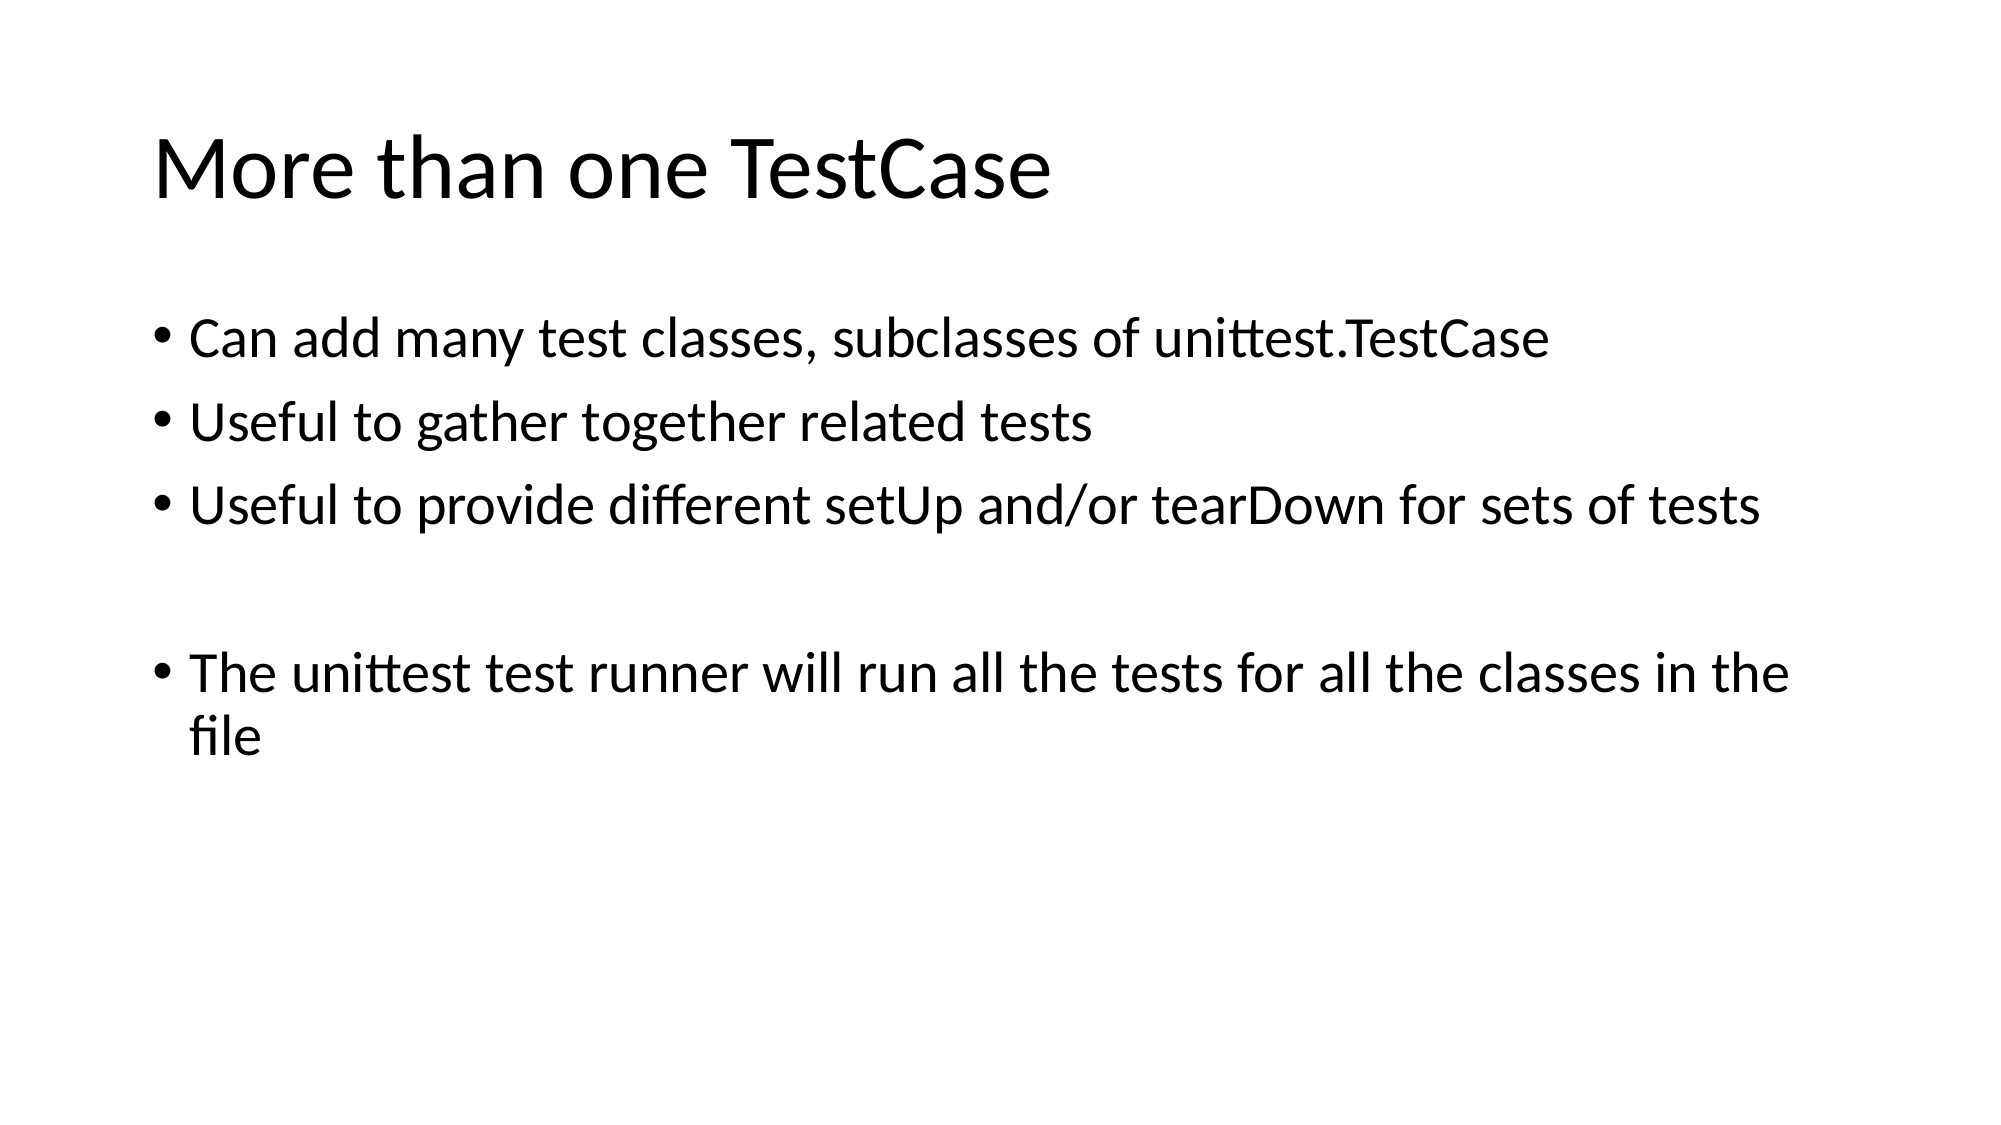

# More than one TestCase
Can add many test classes, subclasses of unittest.TestCase
Useful to gather together related tests
Useful to provide different setUp and/or tearDown for sets of tests

The unittest test runner will run all the tests for all the classes in the file